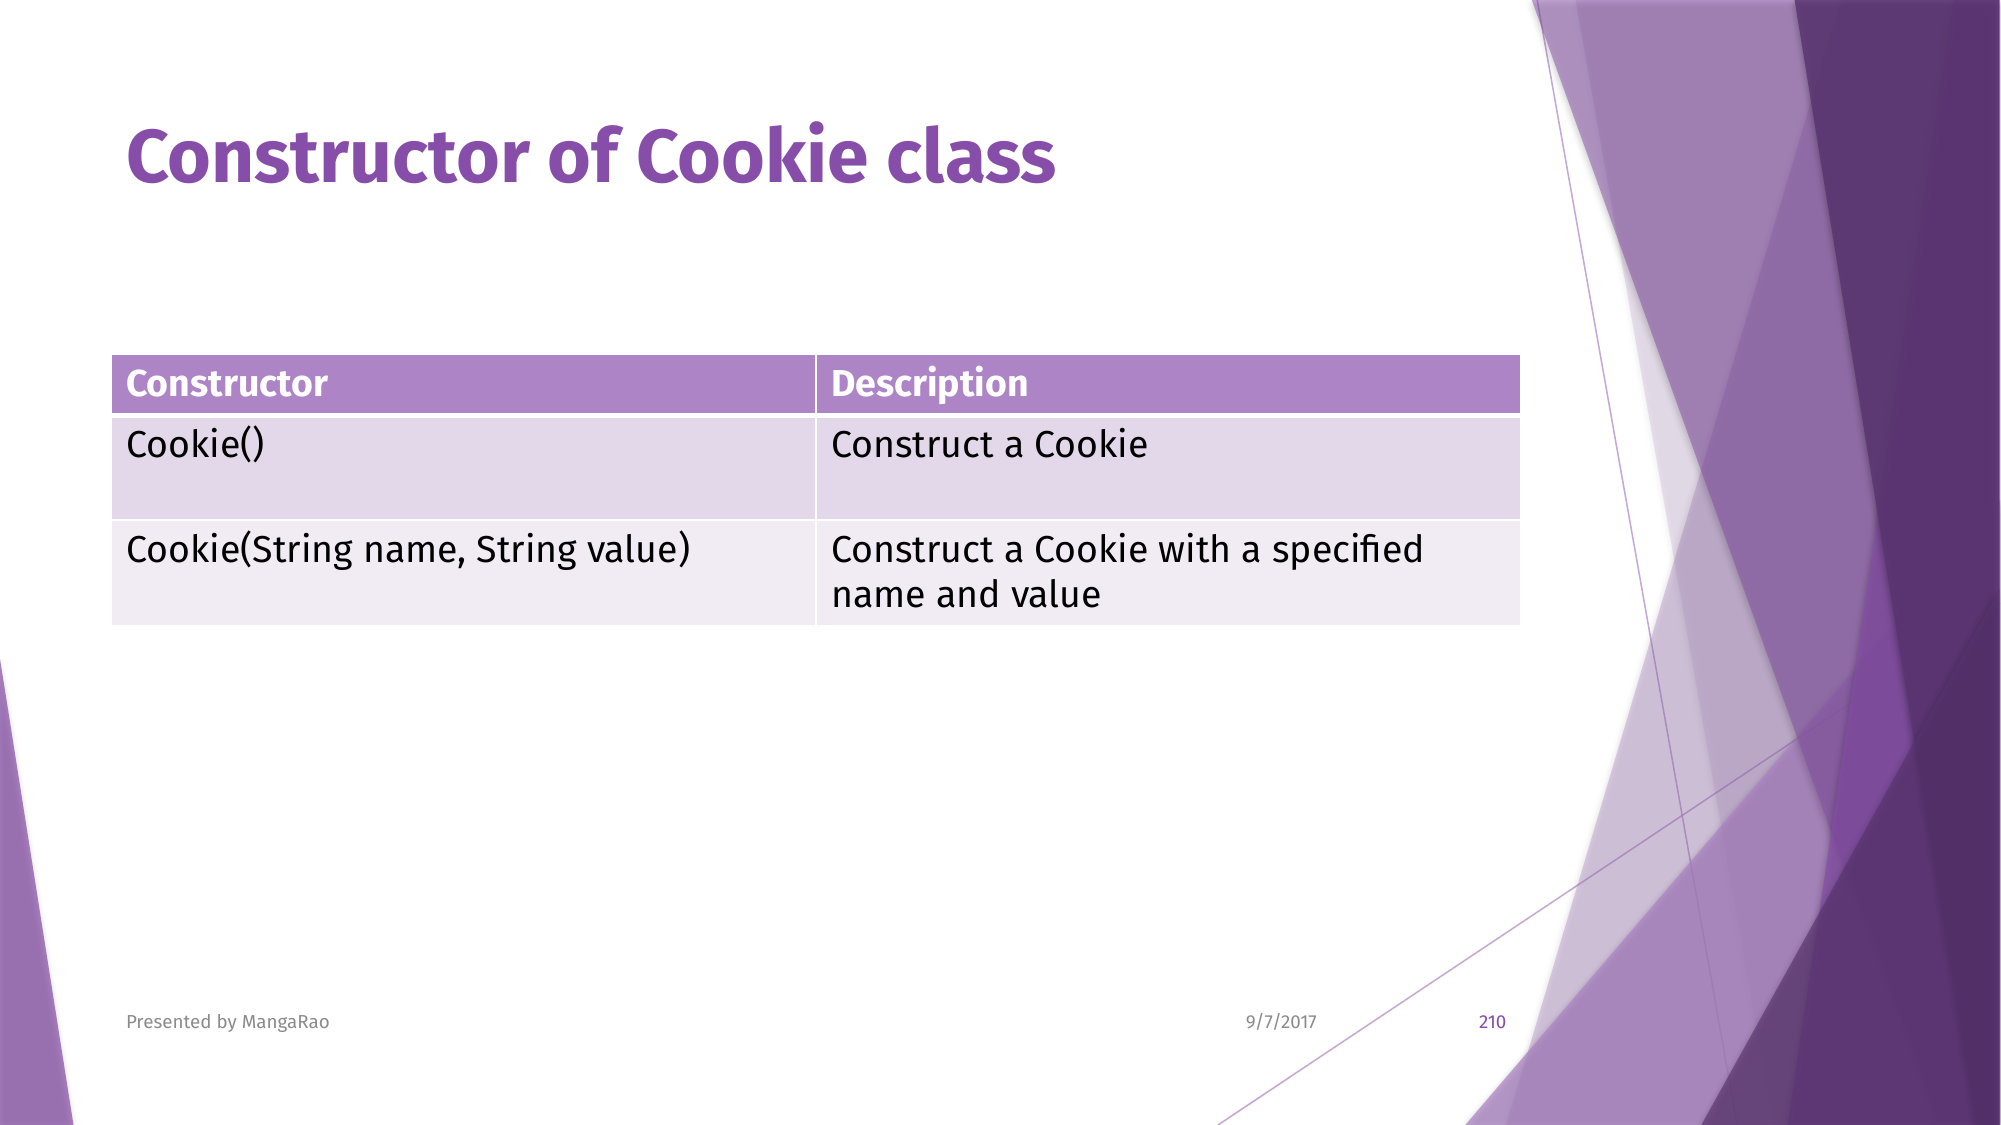

# Constructor of Cookie class
| Constructor | Description |
| --- | --- |
| Cookie() | Construct a Cookie |
| Cookie(String name, String value) | Construct a Cookie with a specified name and value |
Presented by MangaRao
9/7/2017
210